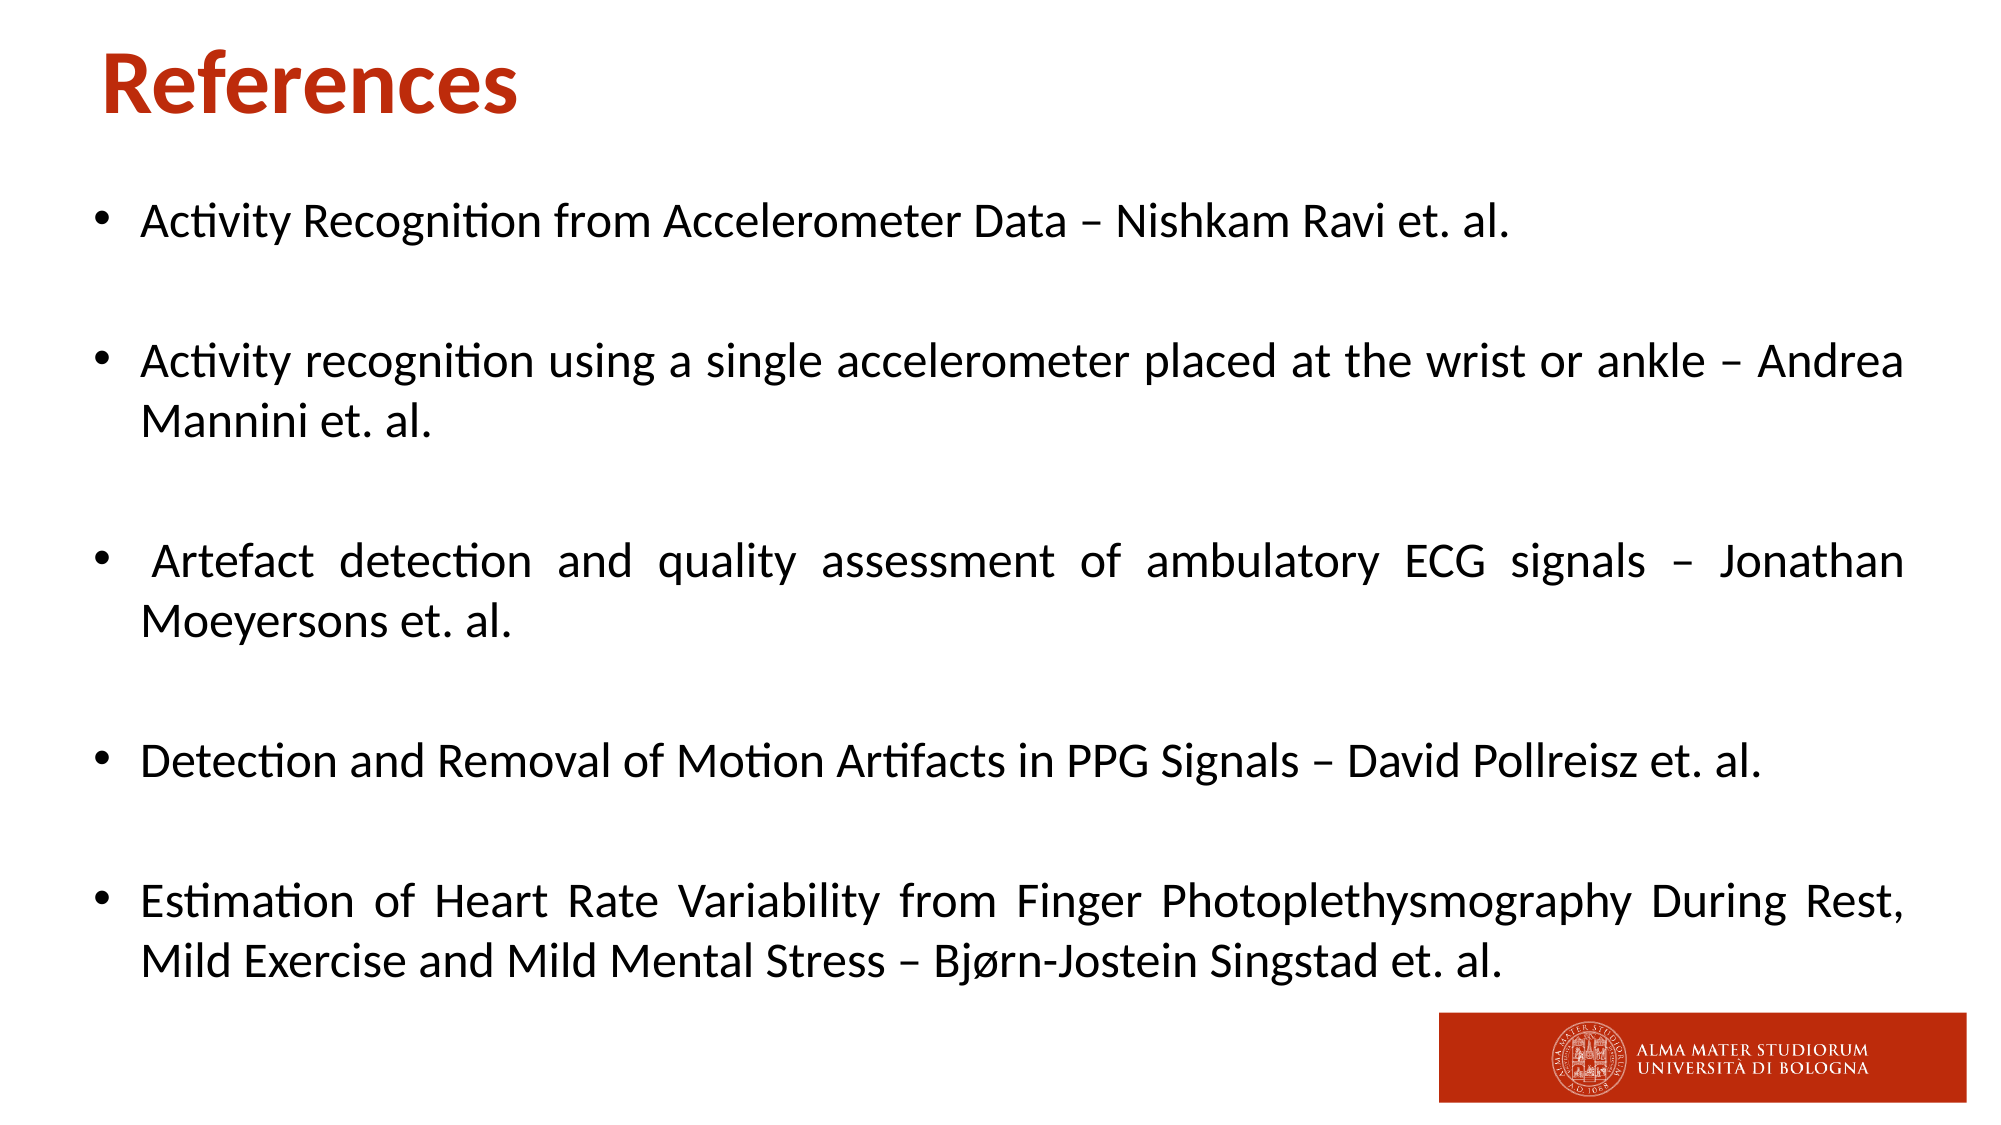

References
Activity Recognition from Accelerometer Data – Nishkam Ravi et. al.

Activity recognition using a single accelerometer placed at the wrist or ankle – Andrea Mannini et. al.

 Artefact detection and quality assessment of ambulatory ECG signals – Jonathan Moeyersons et. al.

Detection and Removal of Motion Artifacts in PPG Signals – David Pollreisz et. al.

Estimation of Heart Rate Variability from Finger Photoplethysmography During Rest, Mild Exercise and Mild Mental Stress – Bjørn-Jostein Singstad et. al.